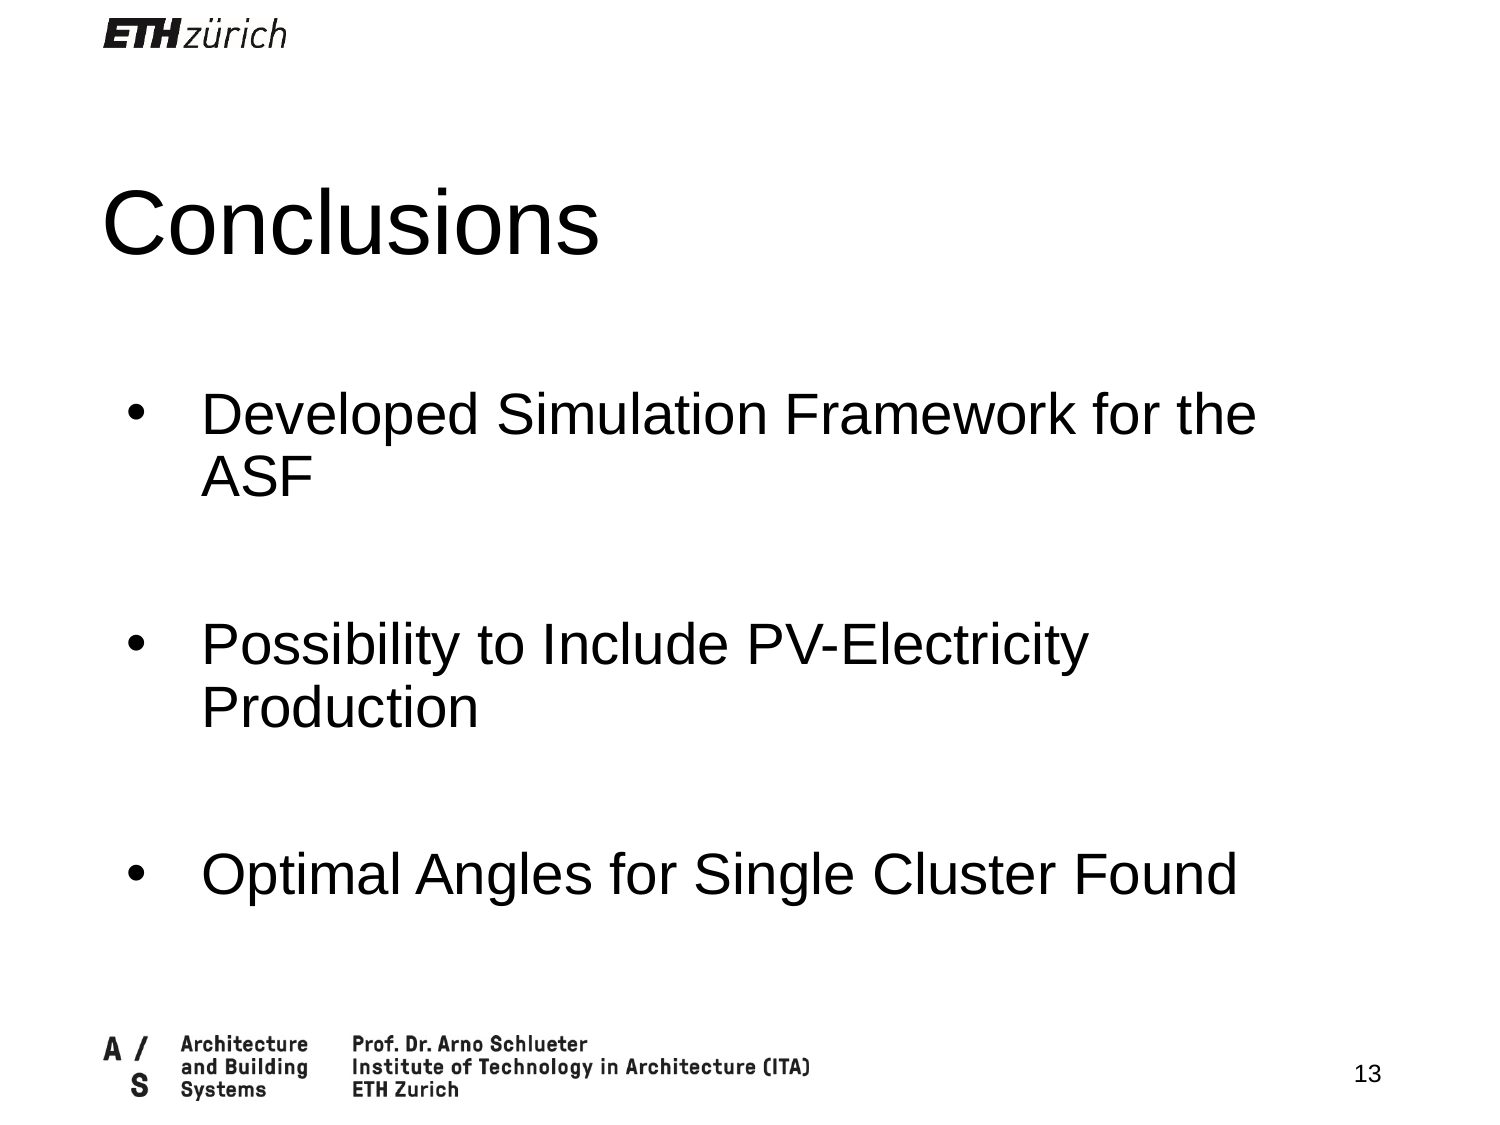

Conclusions

Developed Simulation Framework for the ASF

Possibility to Include PV-Electricity Production

Optimal Angles for Single Cluster Found

13